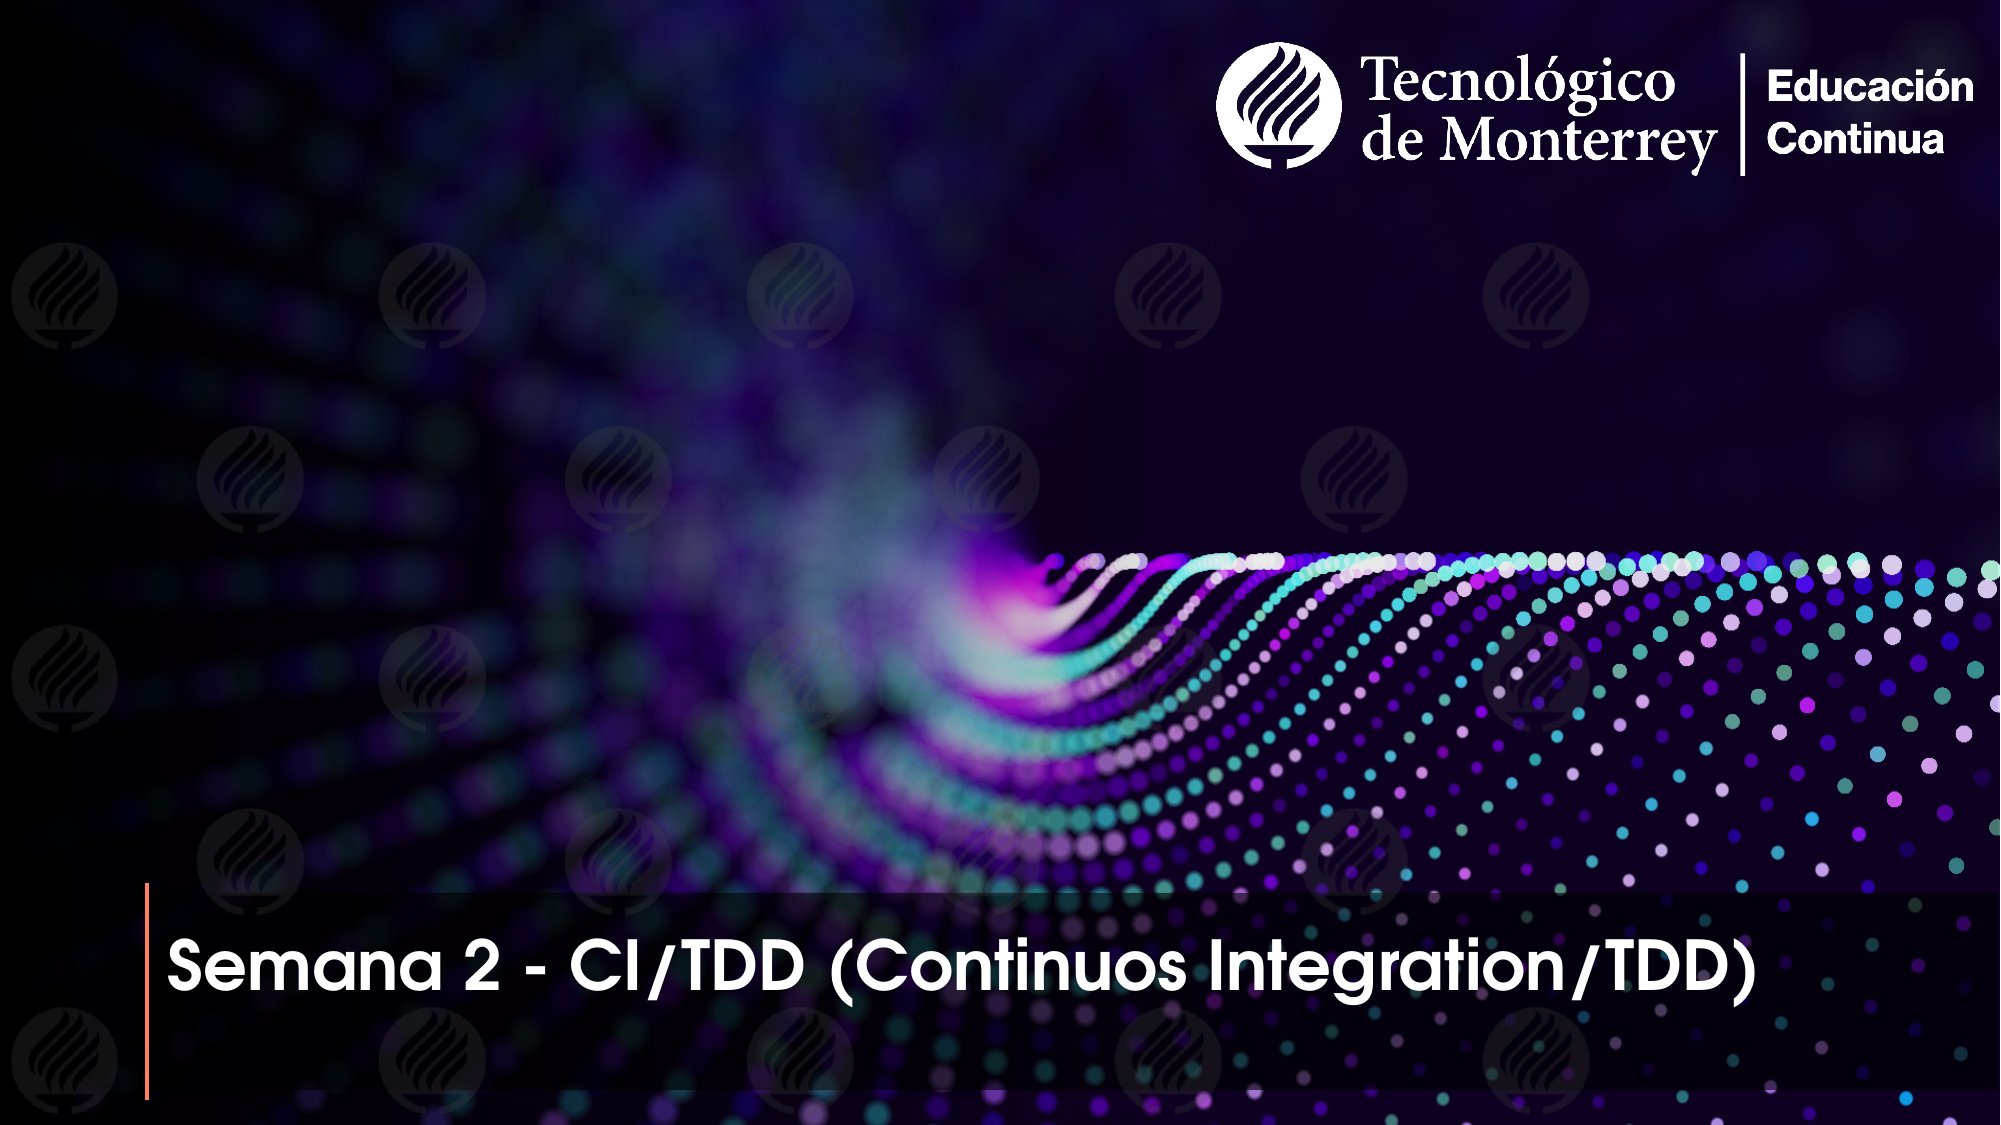

# Semana 2 - CI/TDD (Continuos Integration/TDD)